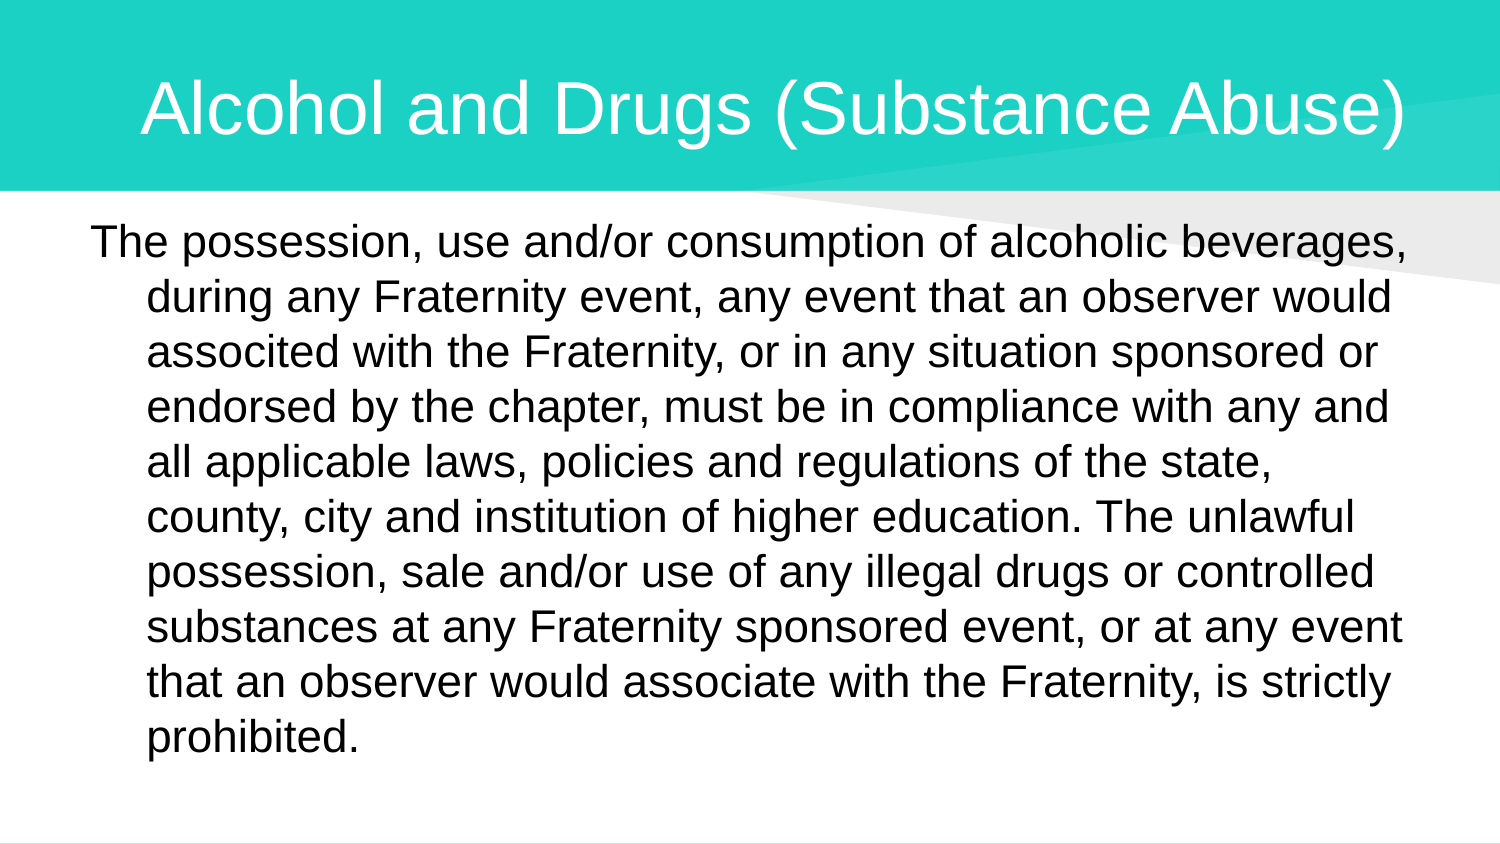

# Alcohol and Drugs (Substance Abuse)
The possession, use and/or consumption of alcoholic beverages, during any Fraternity event, any event that an observer would associted with the Fraternity, or in any situation sponsored or endorsed by the chapter, must be in compliance with any and all applicable laws, policies and regulations of the state, county, city and institution of higher education. The unlawful possession, sale and/or use of any illegal drugs or controlled substances at any Fraternity sponsored event, or at any event that an observer would associate with the Fraternity, is strictly prohibited.